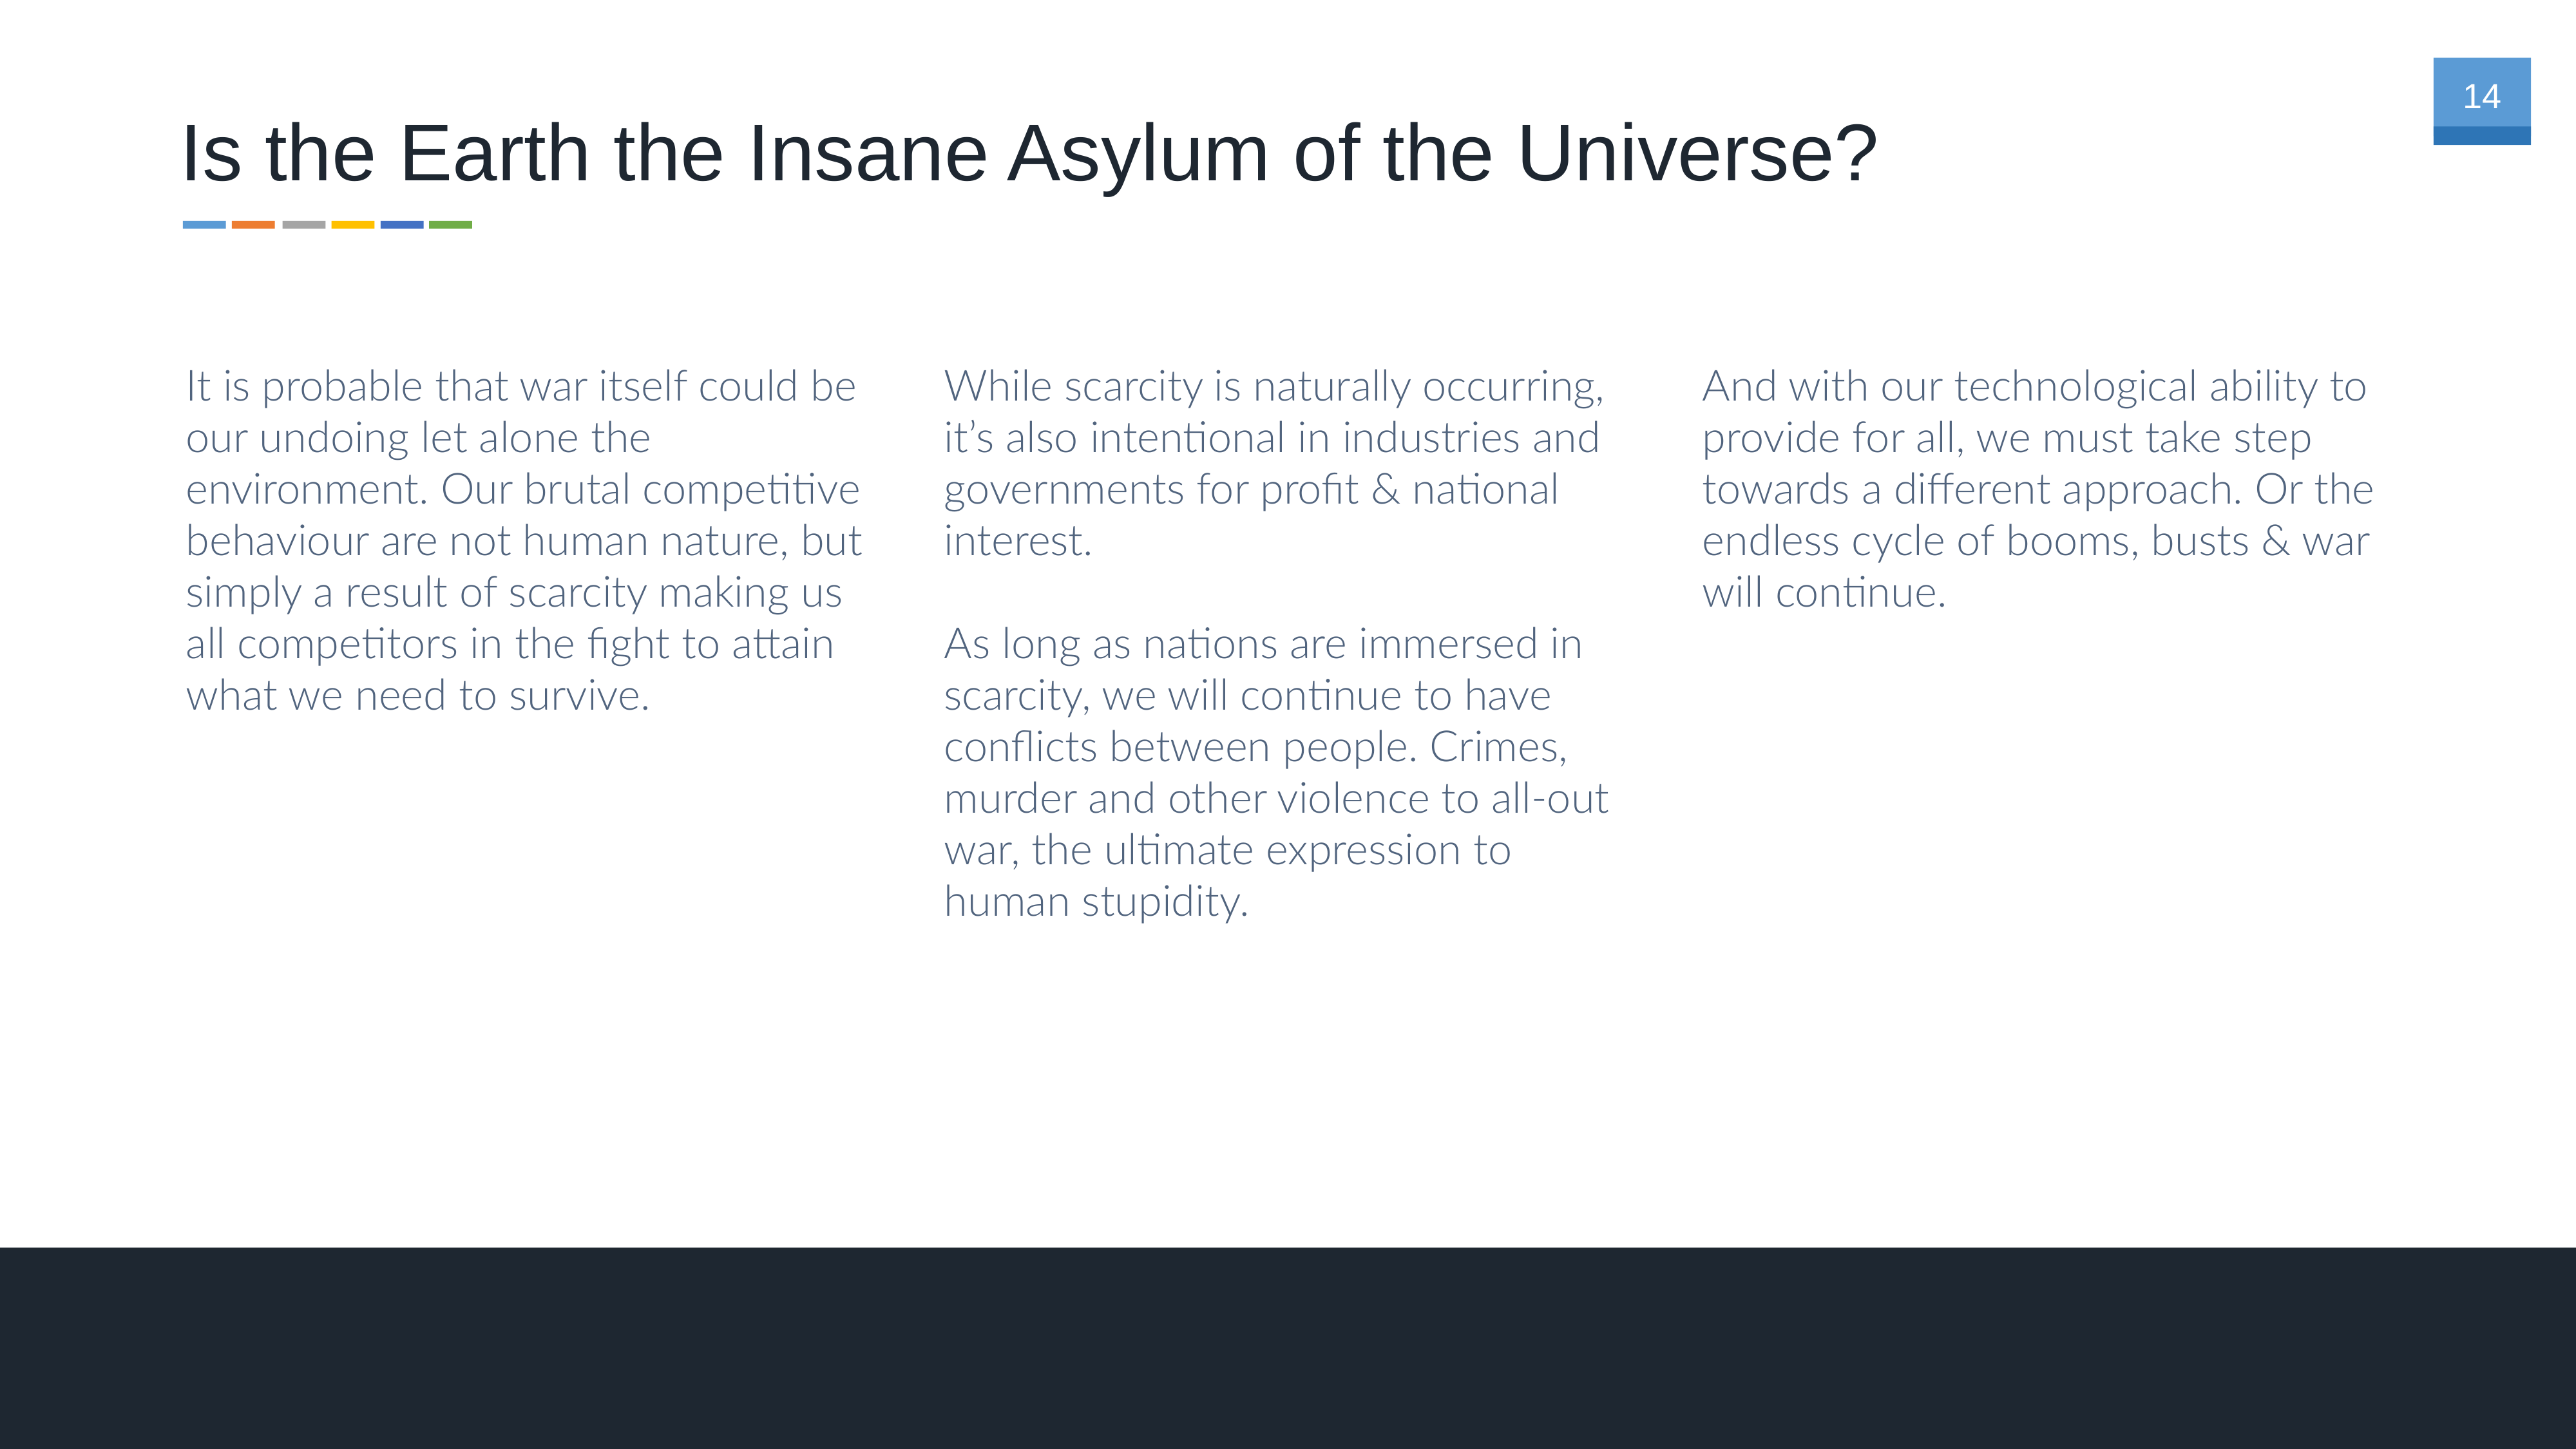

Is the Earth the Insane Asylum of the Universe?

It is probable that war itself could be our undoing let alone the environment. Our brutal competitive behaviour are not human nature, but simply a result of scarcity making us all competitors in the fight to attain what we need to survive.

While scarcity is naturally occurring, it’s also intentional in industries and governments for profit & national interest.

As long as nations are immersed in scarcity, we will continue to have conflicts between people. Crimes, murder and other violence to all-out war, the ultimate expression to human stupidity.
And with our technological ability to provide for all, we must take step towards a different approach. Or the endless cycle of booms, busts & war will continue.